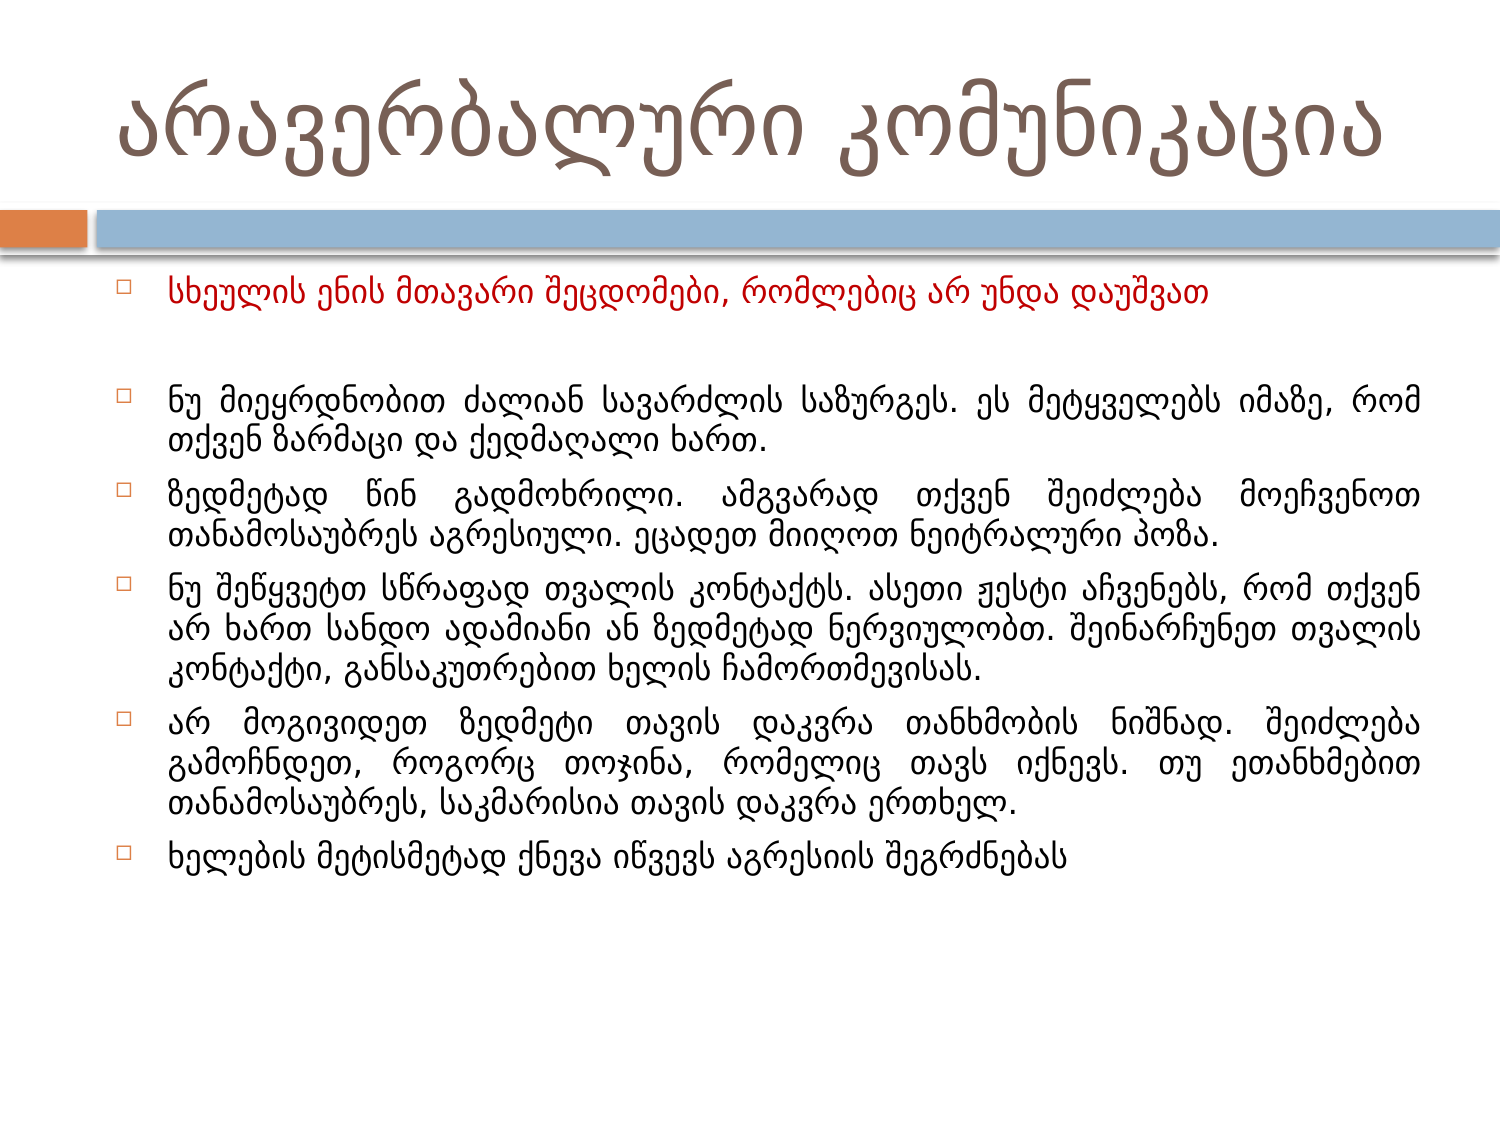

# არავერბალური კომუნიკაცია
სხეულის ენის მთავარი შეცდომები, რომლებიც არ უნდა დაუშვათ

ნუ მიეყრდნობით ძალიან სავარძლის საზურგეს. ეს მეტყველებს იმაზე, რომ თქვენ ზარმაცი და ქედმაღალი ხართ.
ზედმეტად წინ გადმოხრილი. ამგვარად თქვენ შეიძლება მოეჩვენოთ თანამოსაუბრეს აგრესიული. ეცადეთ მიიღოთ ნეიტრალური პოზა.
ნუ შეწყვეტთ სწრაფად თვალის კონტაქტს. ასეთი ჟესტი აჩვენებს, რომ თქვენ არ ხართ სანდო ადამიანი ან ზედმეტად ნერვიულობთ. შეინარჩუნეთ თვალის კონტაქტი, განსაკუთრებით ხელის ჩამორთმევისას.
არ მოგივიდეთ ზედმეტი თავის დაკვრა თანხმობის ნიშნად. შეიძლება გამოჩნდეთ, როგორც თოჯინა, რომელიც თავს იქნევს. თუ ეთანხმებით თანამოსაუბრეს, საკმარისია თავის დაკვრა ერთხელ.
ხელების მეტისმეტად ქნევა იწვევს აგრესიის შეგრძნებას